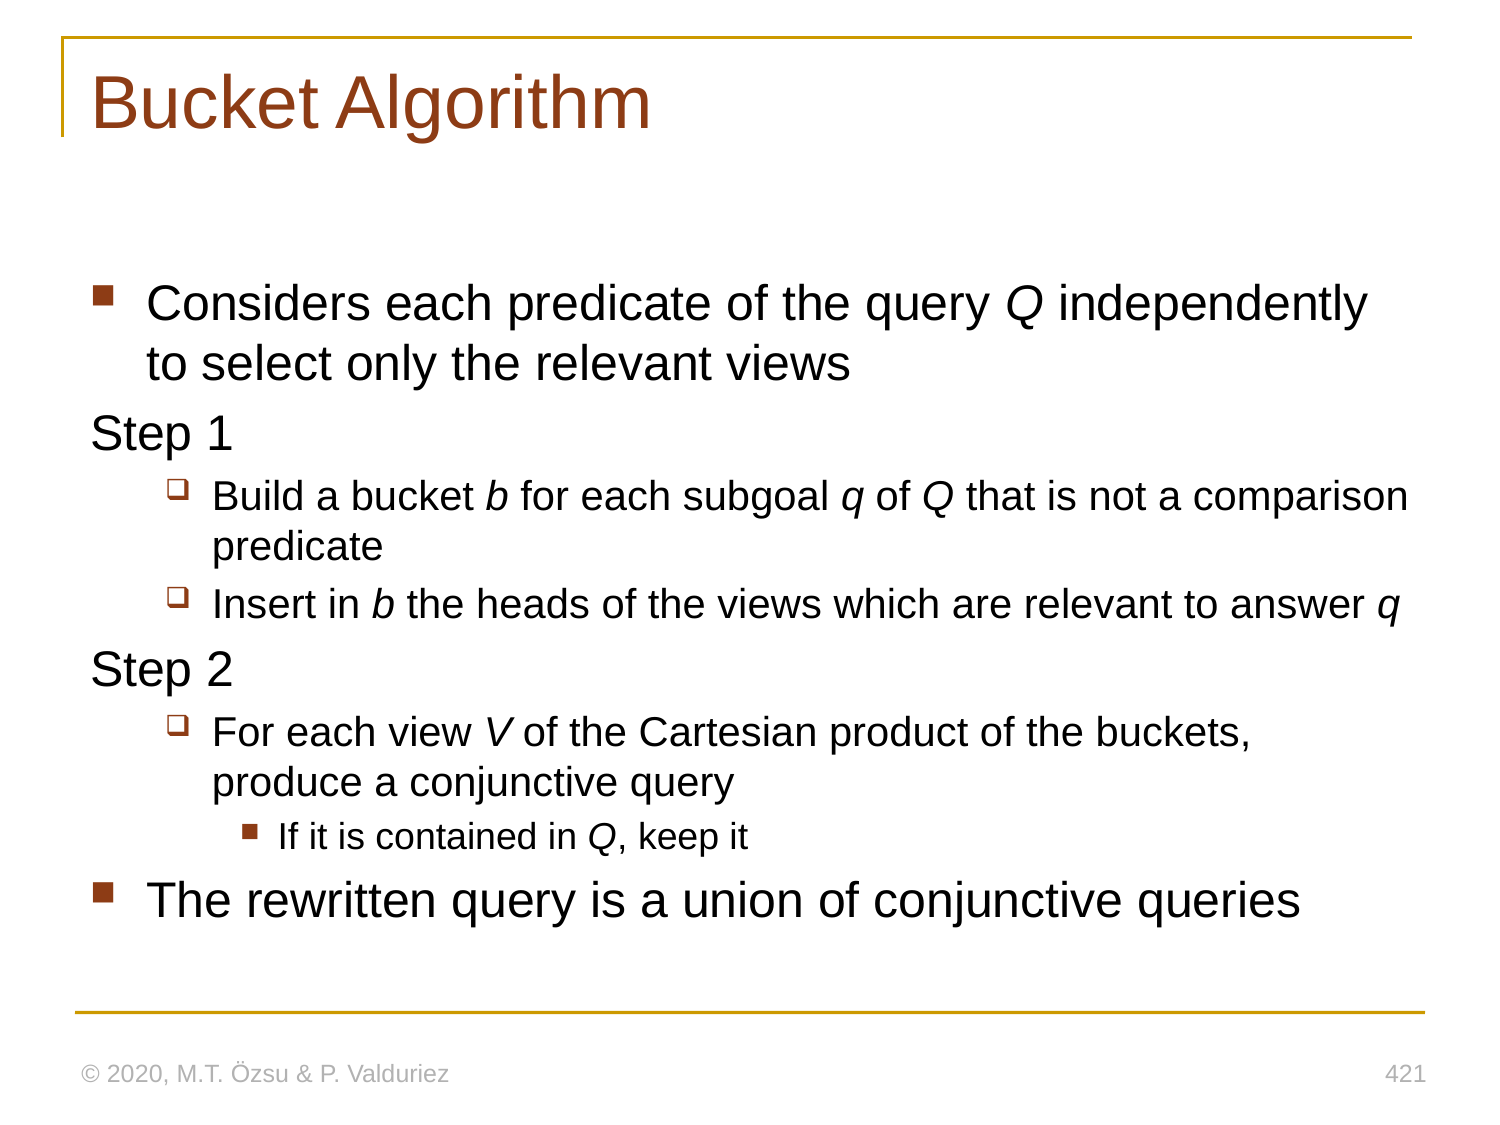

# Bucket Algorithm
Considers each predicate of the query Q independently to select only the relevant views
Step 1
Build a bucket b for each subgoal q of Q that is not a comparison predicate
Insert in b the heads of the views which are relevant to answer q
Step 2
For each view V of the Cartesian product of the buckets, produce a conjunctive query
If it is contained in Q, keep it
The rewritten query is a union of conjunctive queries

© 2020, M.T. Özsu & P. Valduriez
421